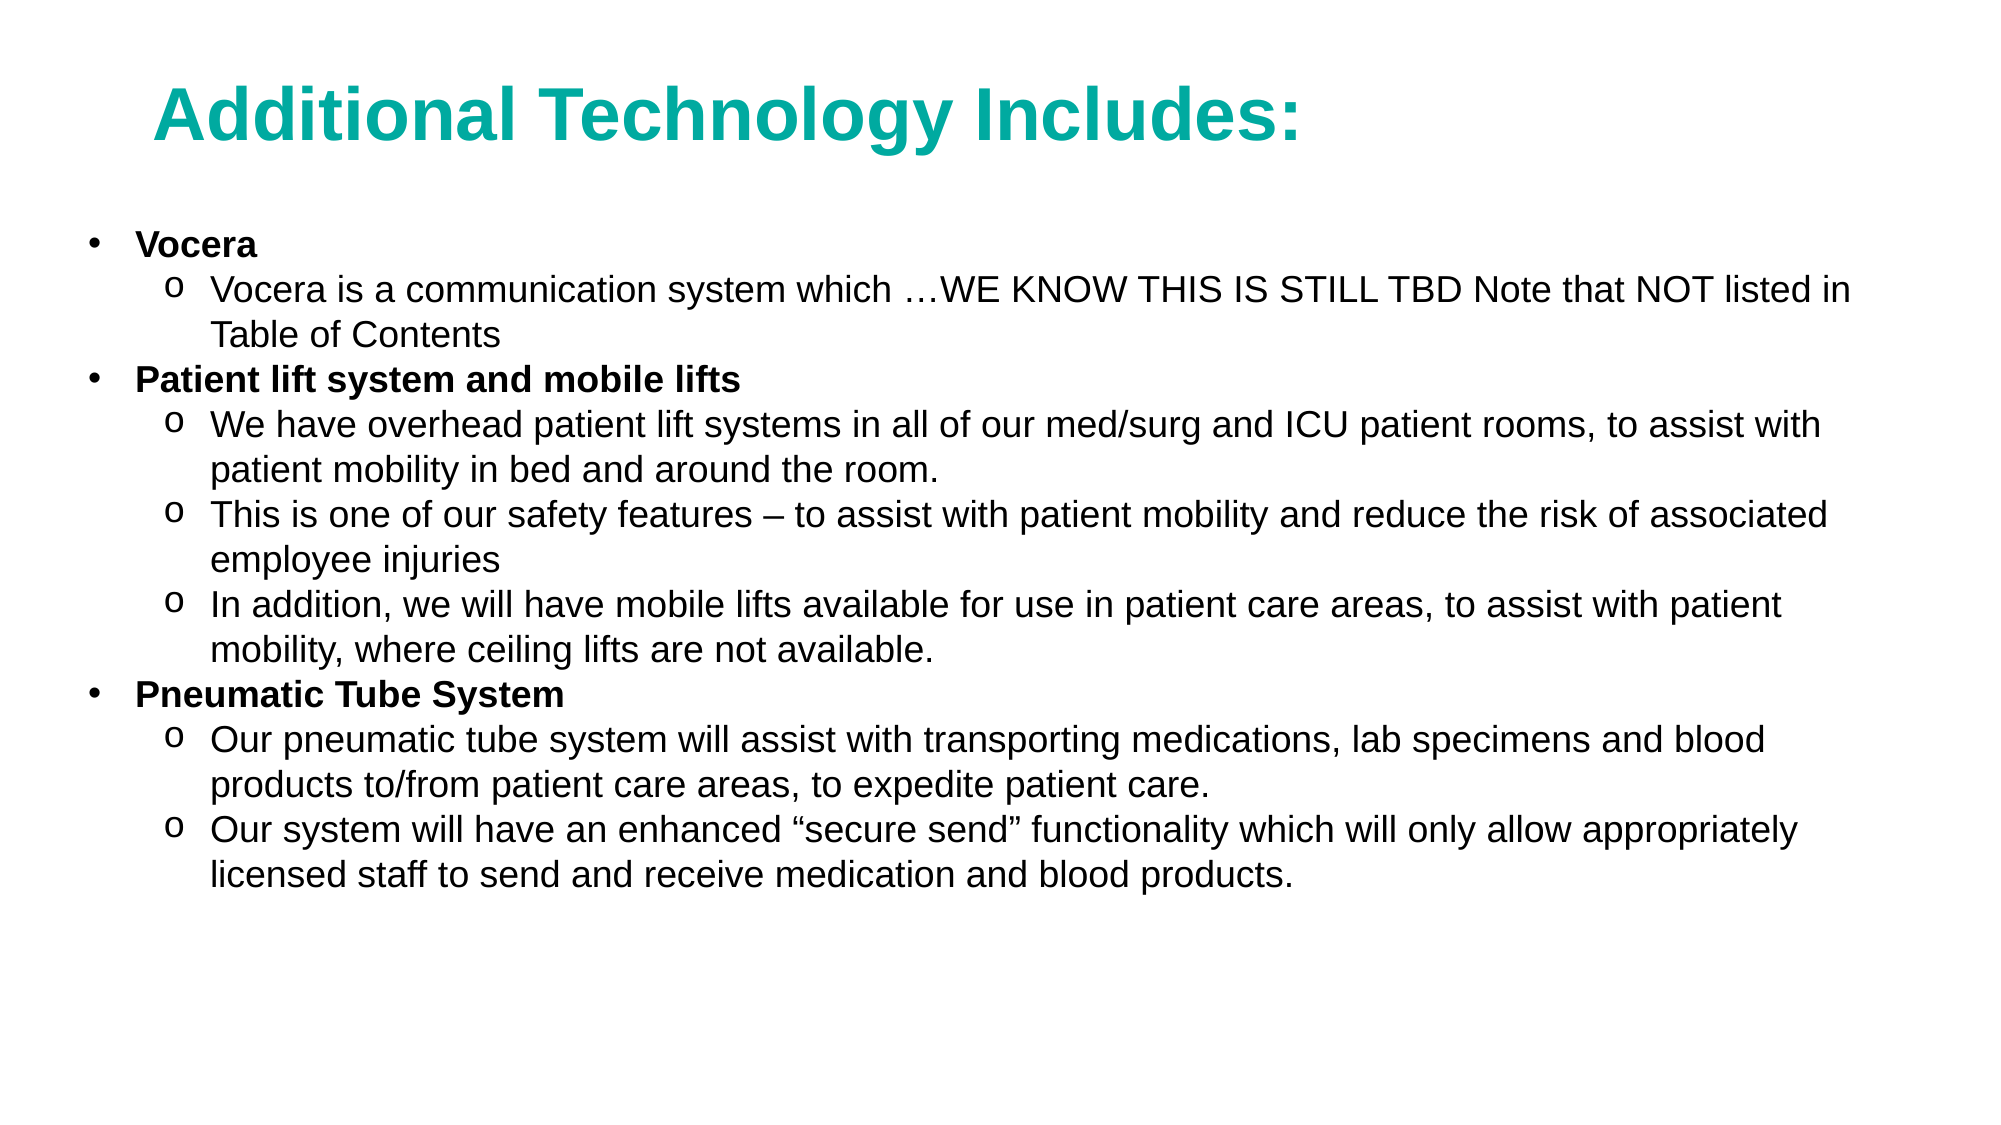

# Additional Technology Includes:
Vocera
Vocera is a communication system which …WE KNOW THIS IS STILL TBD Note that NOT listed in Table of Contents
Patient lift system and mobile lifts
We have overhead patient lift systems in all of our med/surg and ICU patient rooms, to assist with patient mobility in bed and around the room.
This is one of our safety features – to assist with patient mobility and reduce the risk of associated employee injuries
In addition, we will have mobile lifts available for use in patient care areas, to assist with patient mobility, where ceiling lifts are not available.
Pneumatic Tube System
Our pneumatic tube system will assist with transporting medications, lab specimens and blood products to/from patient care areas, to expedite patient care.
Our system will have an enhanced “secure send” functionality which will only allow appropriately licensed staff to send and receive medication and blood products.